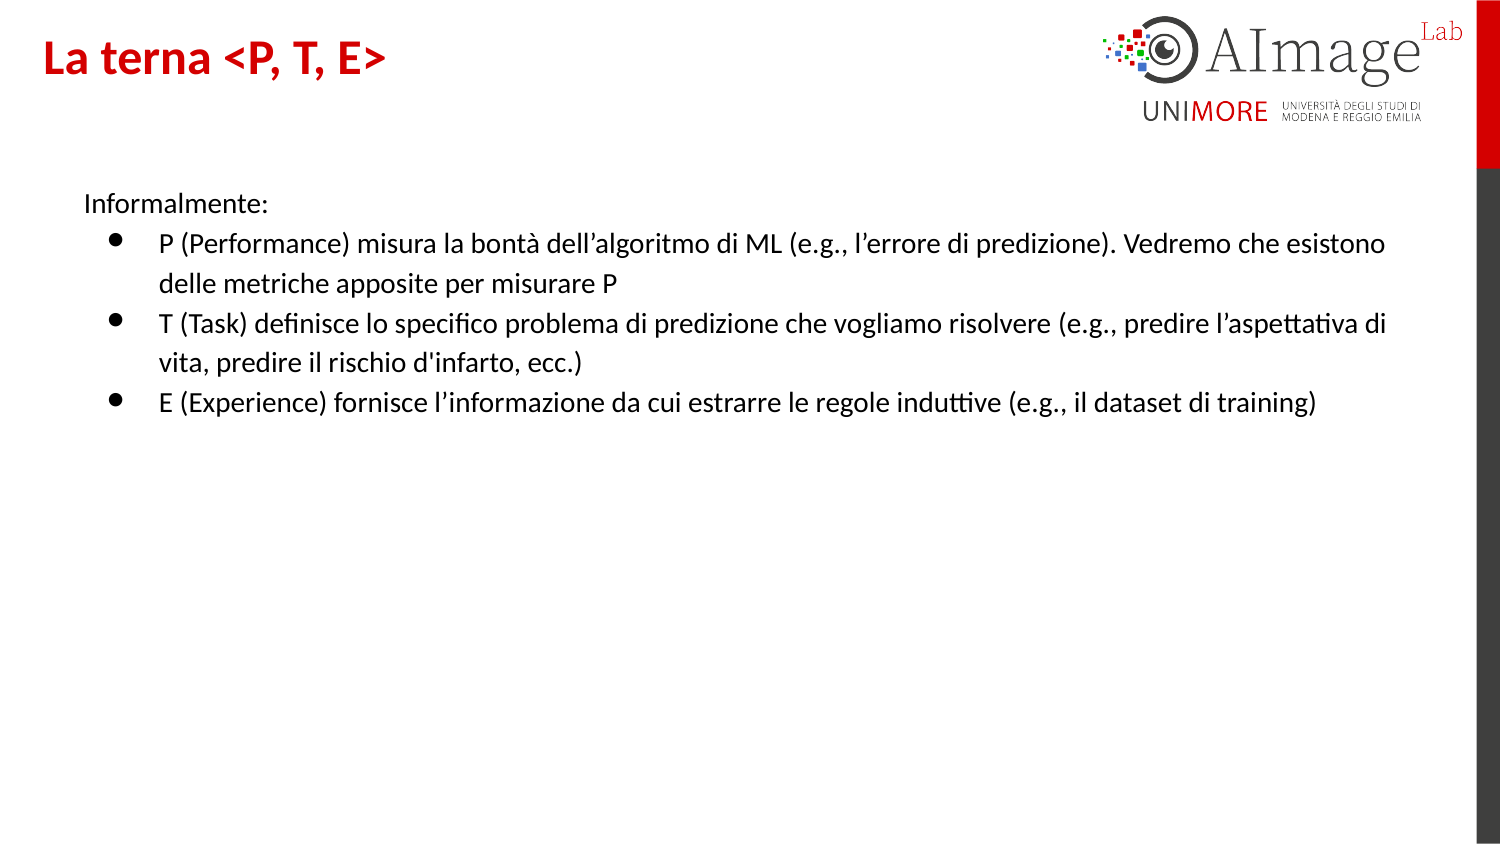

# La terna <P, T, E>
Informalmente:
P (Performance) misura la bontà dell’algoritmo di ML (e.g., l’errore di predizione). Vedremo che esistono delle metriche apposite per misurare P
T (Task) definisce lo specifico problema di predizione che vogliamo risolvere (e.g., predire l’aspettativa di vita, predire il rischio d'infarto, ecc.)
E (Experience) fornisce l’informazione da cui estrarre le regole induttive (e.g., il dataset di training)